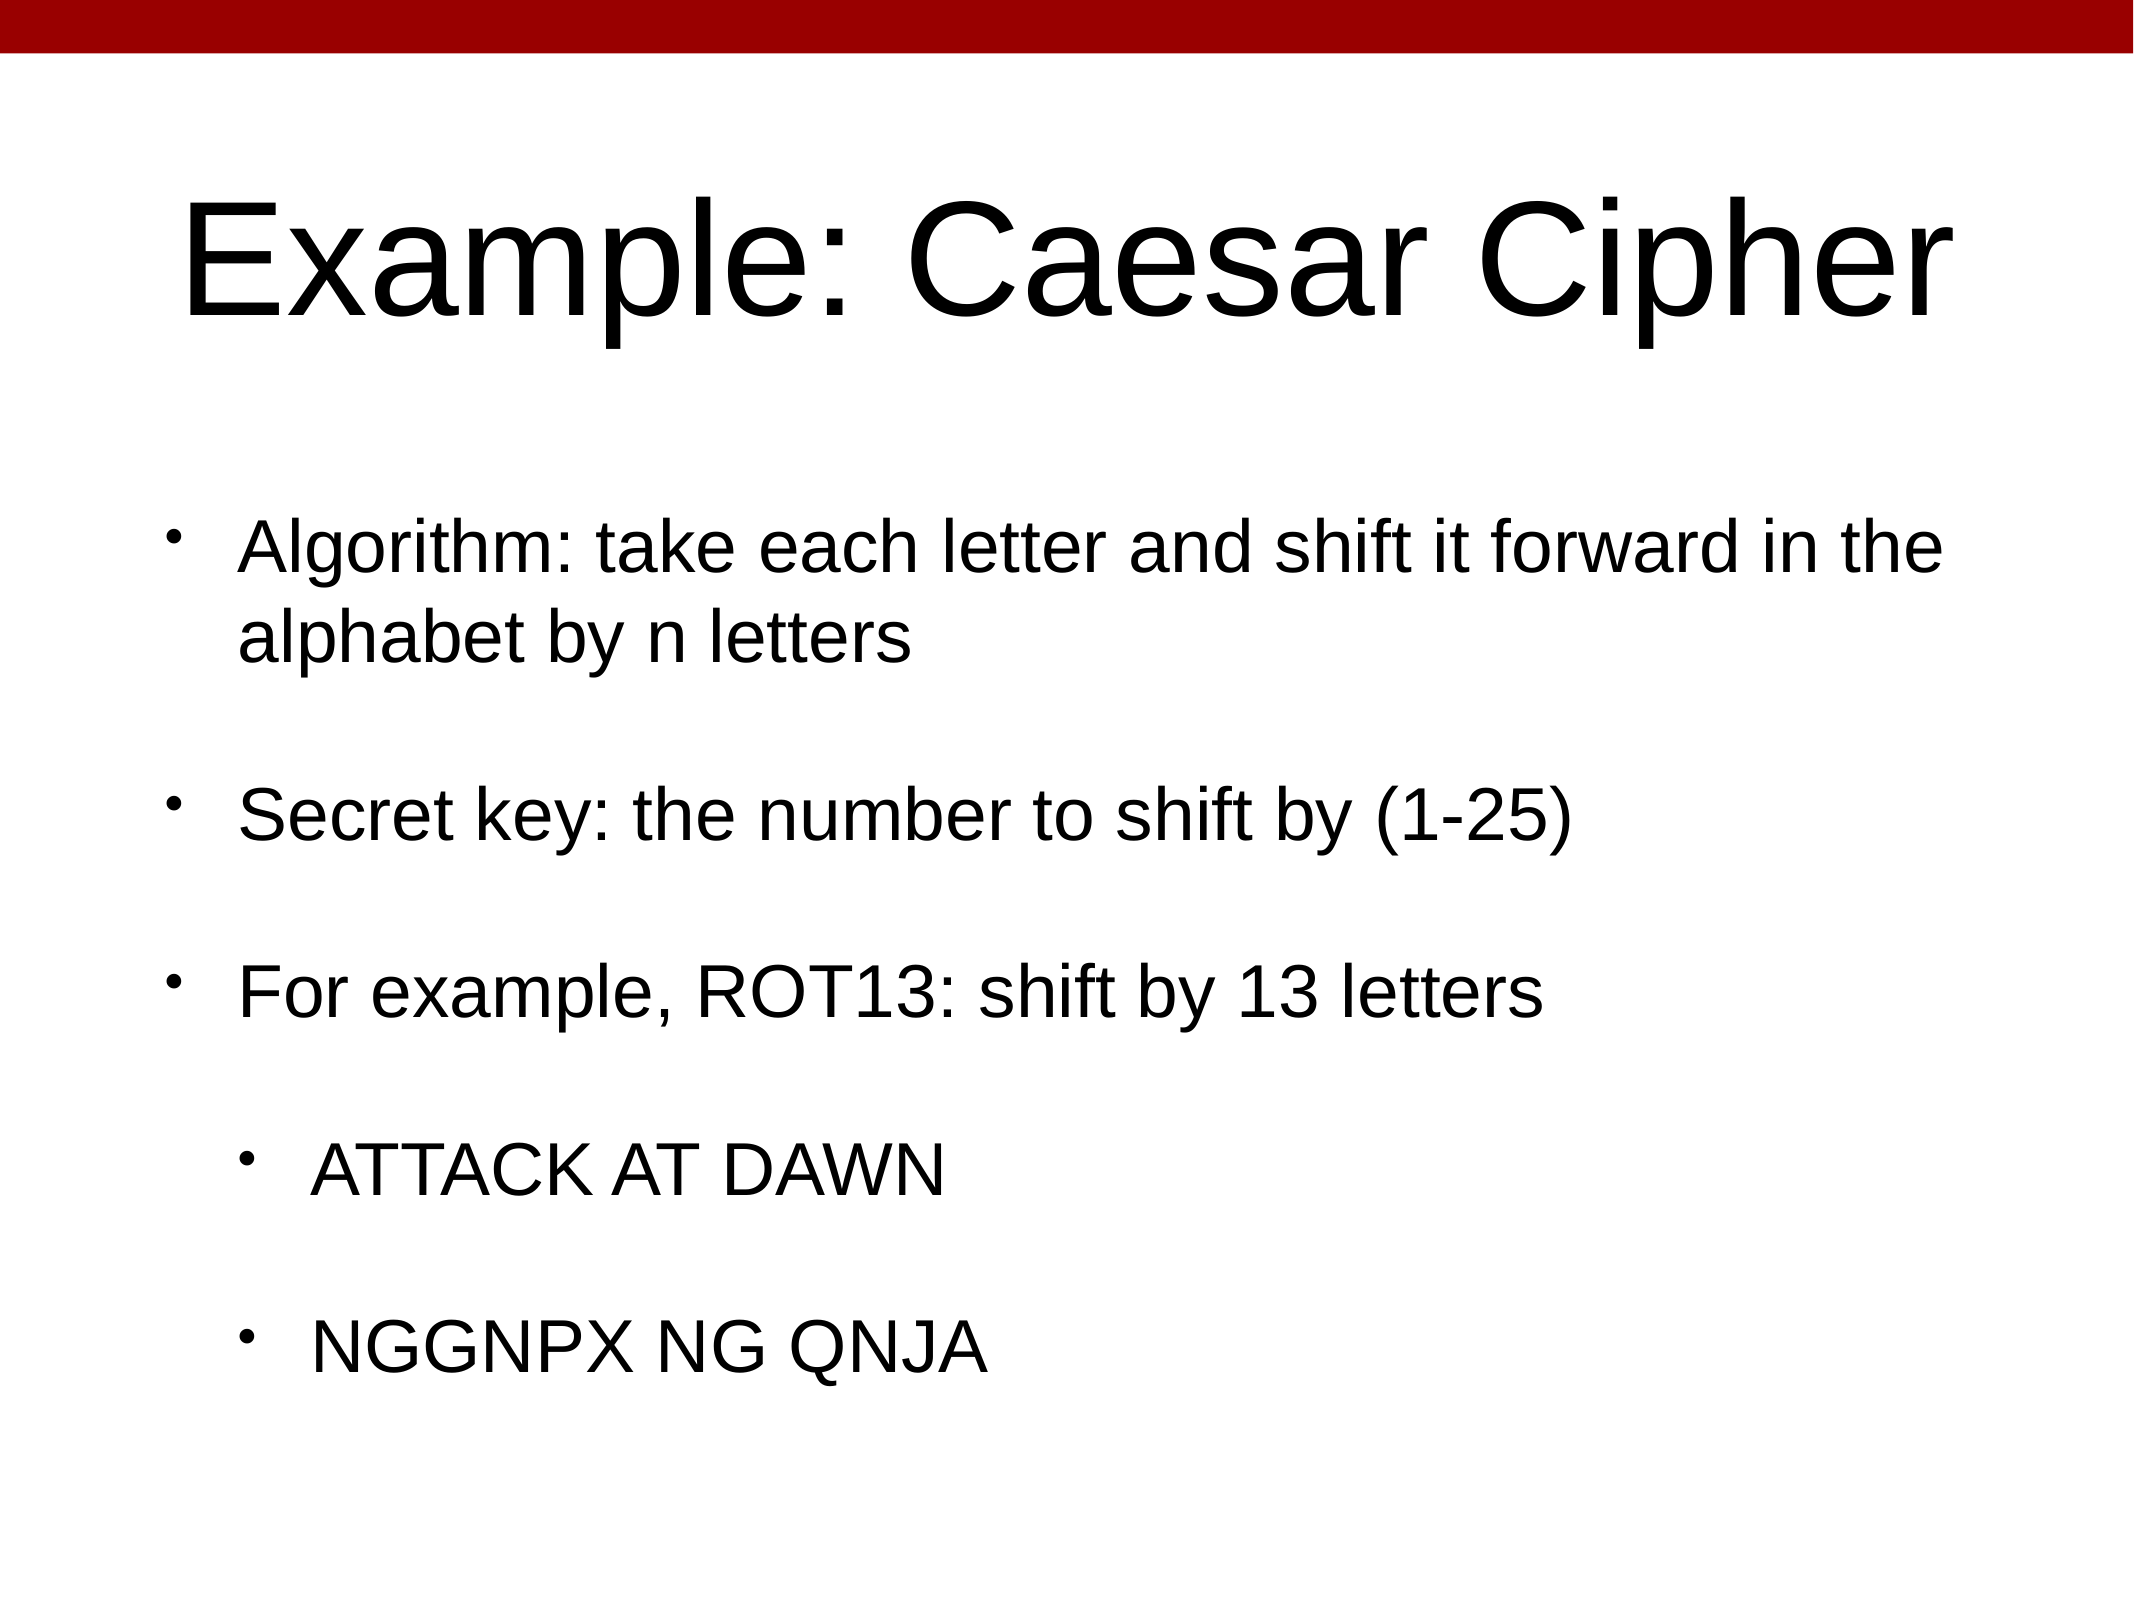

# Example: Caesar Cipher
Algorithm: take each letter and shift it forward in the alphabet by n letters
Secret key: the number to shift by (1-25)
For example, ROT13: shift by 13 letters
ATTACK AT DAWN
NGGNPX NG QNJA